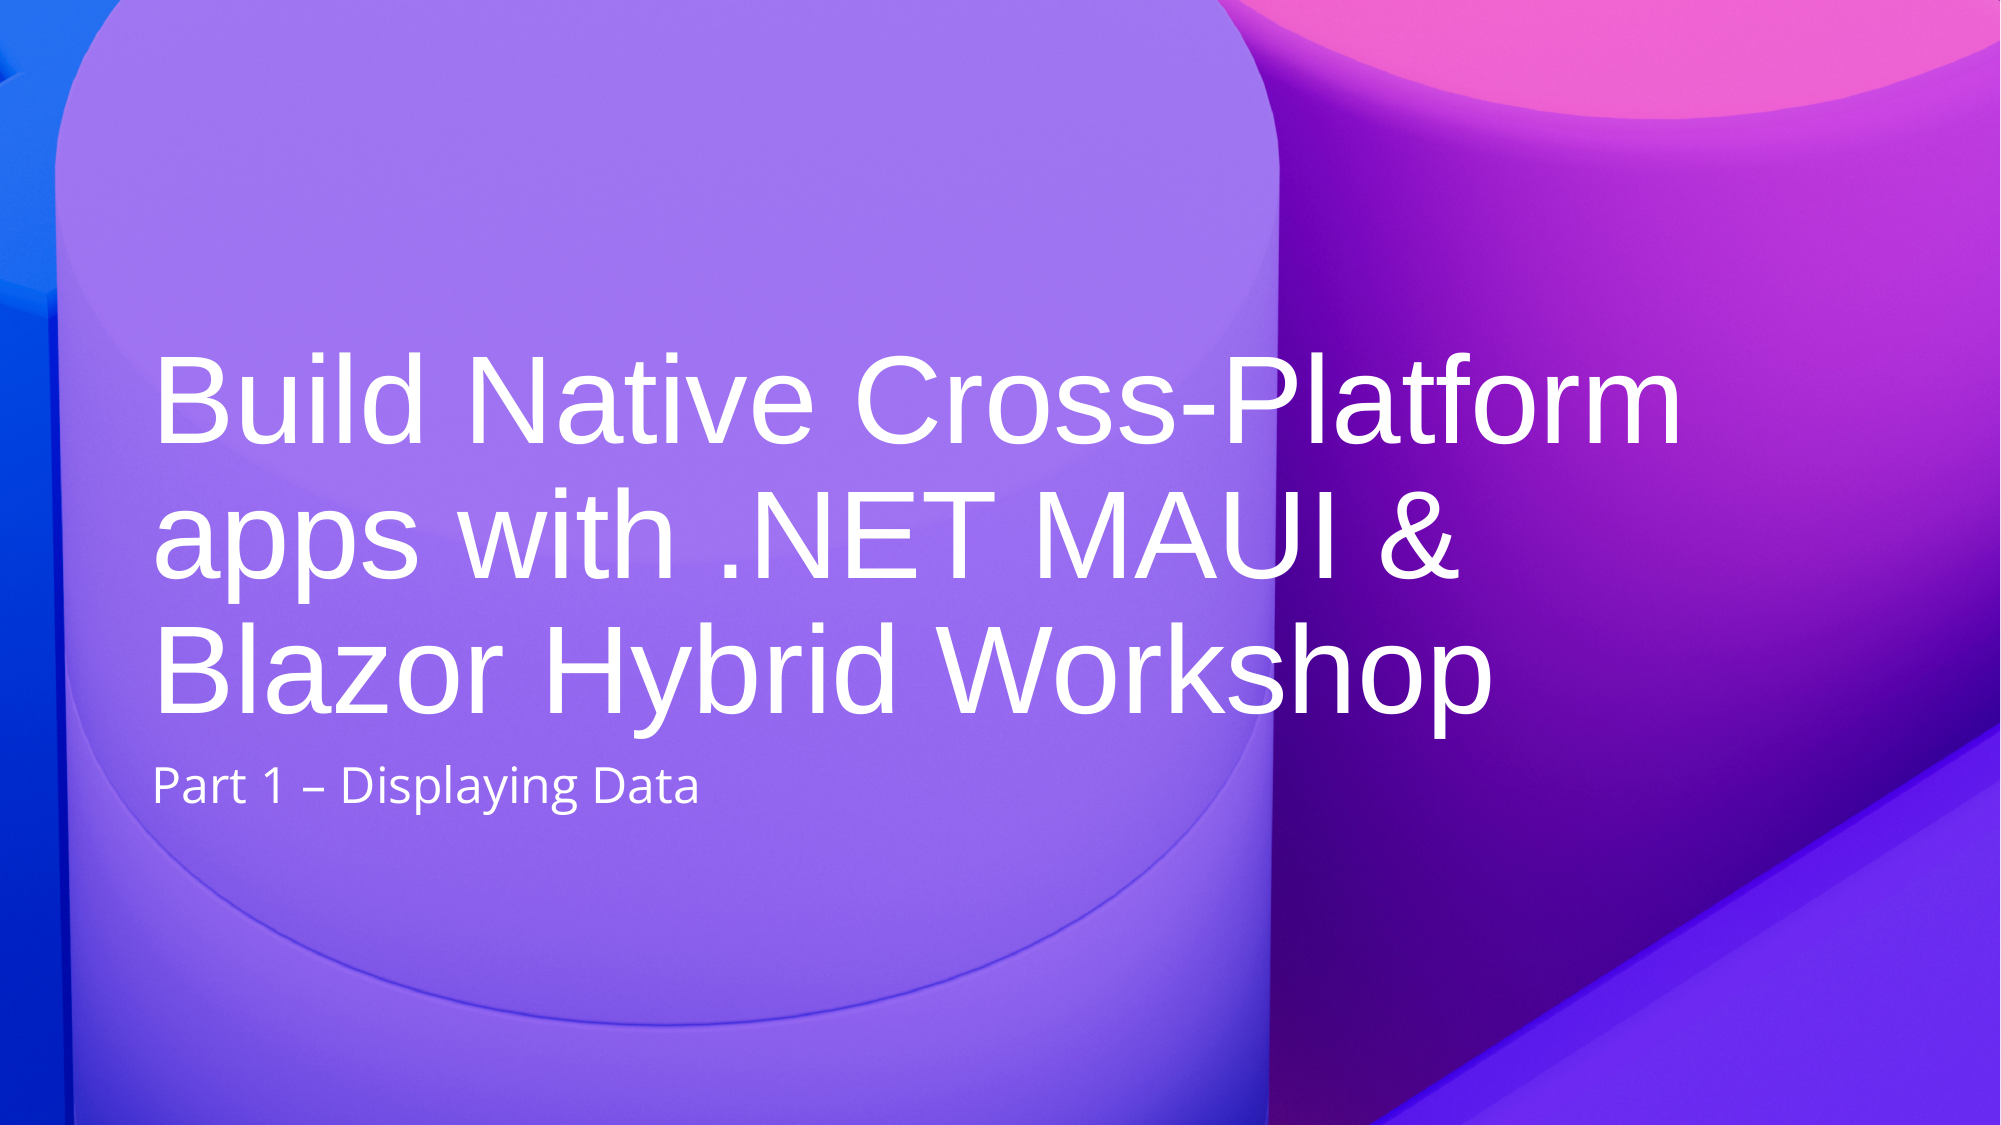

# Build Native Cross-Platform apps with .NET MAUI & Blazor Hybrid Workshop
Part 1 – Displaying Data